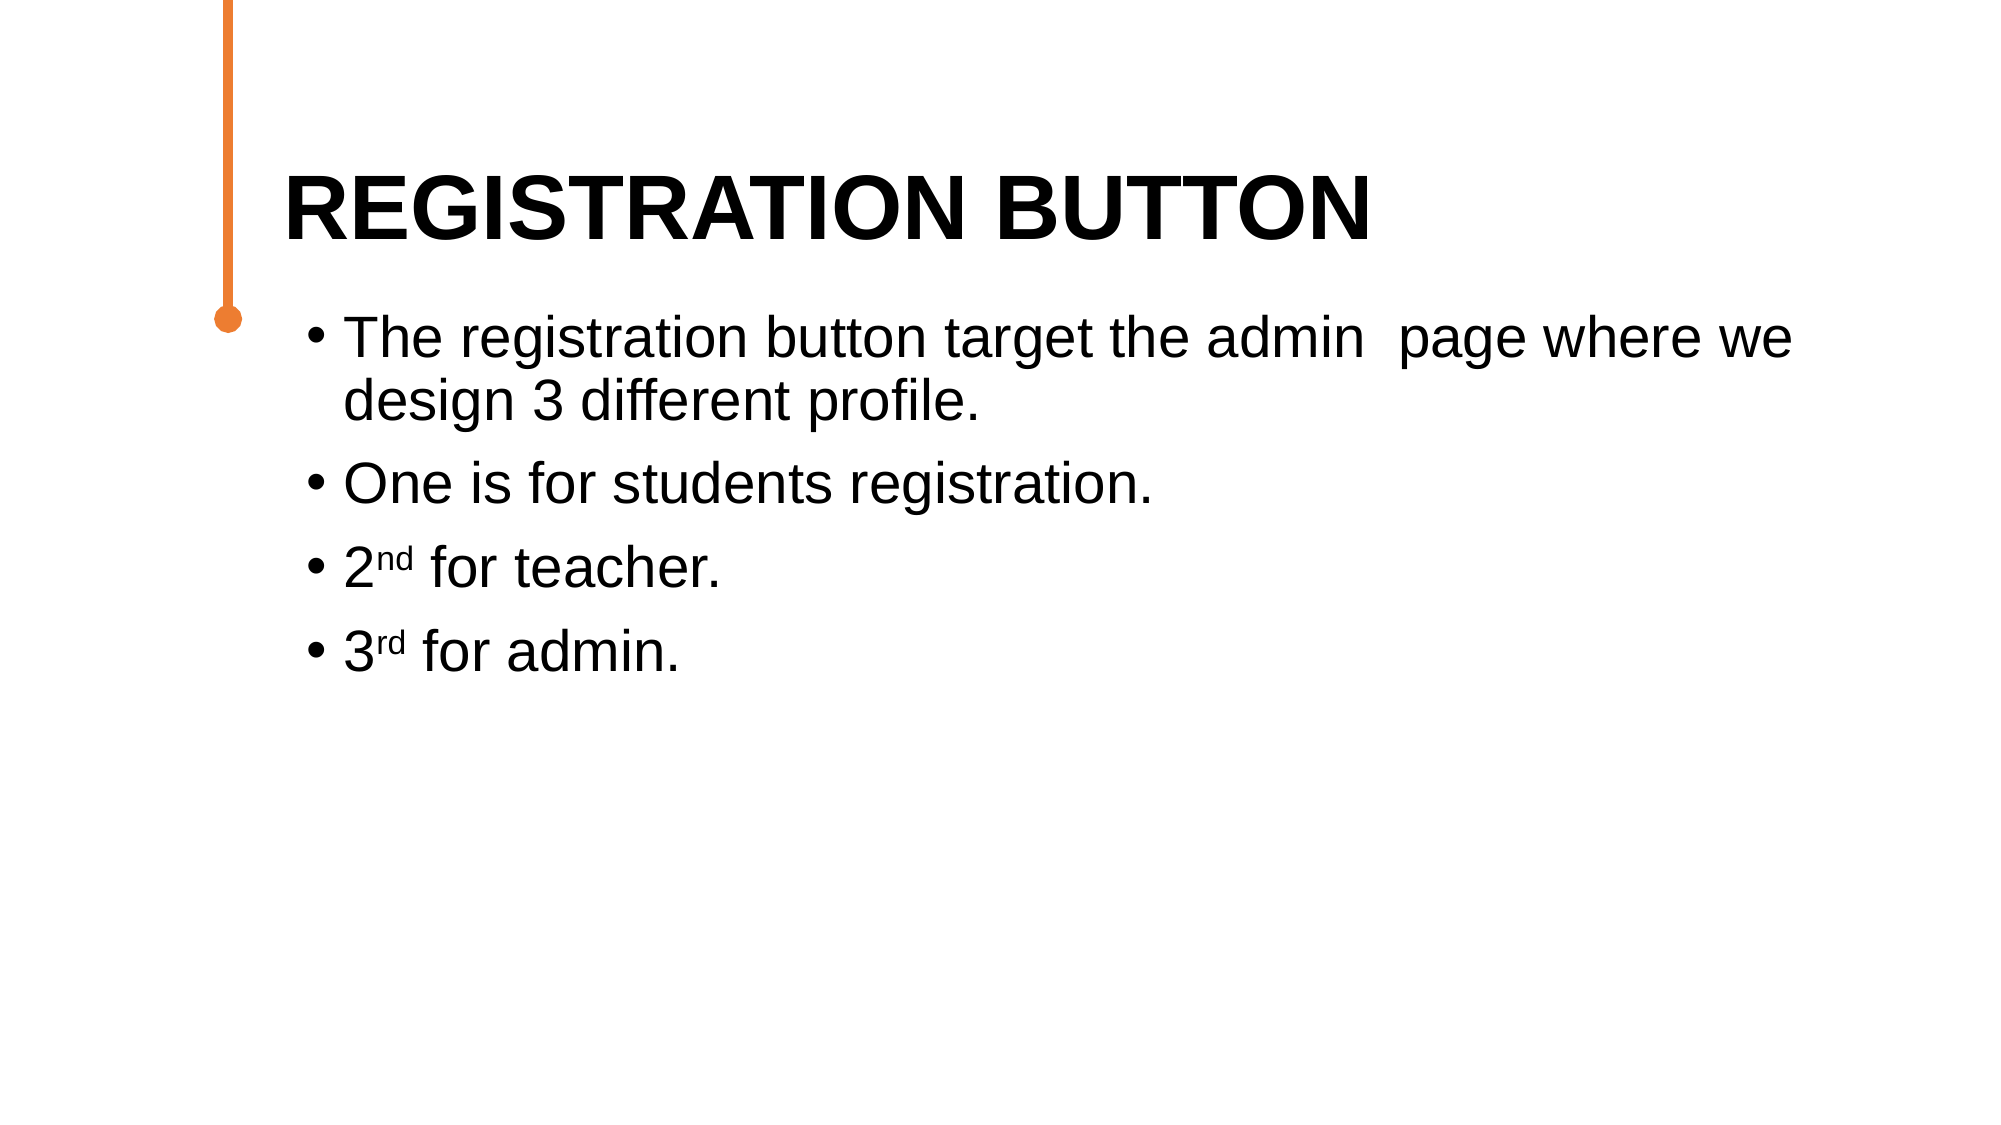

# REGISTRATION BUTTON
The registration button target the admin  page where we design 3 different profile.
One is for students registration.
2nd for teacher.
3rd for admin.